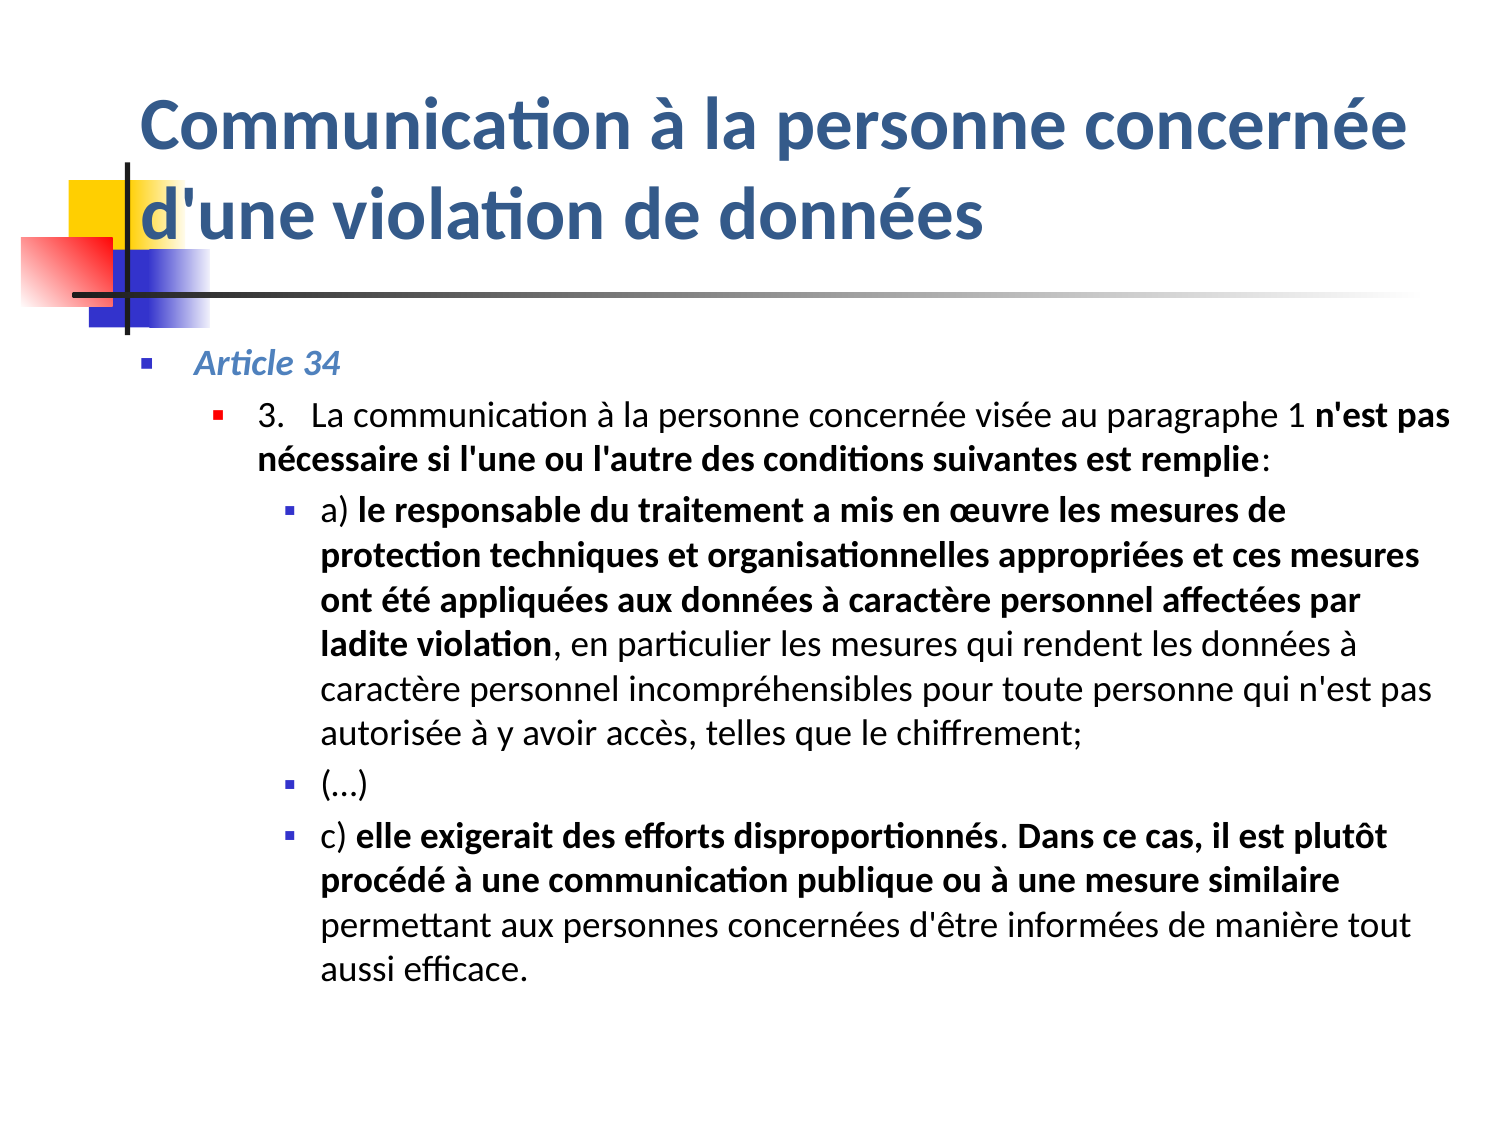

# Communication à la personne concernée d'une violation de données
Article 34
3.   La communication à la personne concernée visée au paragraphe 1 n'est pas nécessaire si l'une ou l'autre des conditions suivantes est remplie:
a) le responsable du traitement a mis en œuvre les mesures de protection techniques et organisationnelles appropriées et ces mesures ont été appliquées aux données à caractère personnel affectées par ladite violation, en particulier les mesures qui rendent les données à caractère personnel incompréhensibles pour toute personne qui n'est pas autorisée à y avoir accès, telles que le chiffrement;
(…)
c) elle exigerait des efforts disproportionnés. Dans ce cas, il est plutôt procédé à une communication publique ou à une mesure similaire permettant aux personnes concernées d'être informées de manière tout aussi efficace.